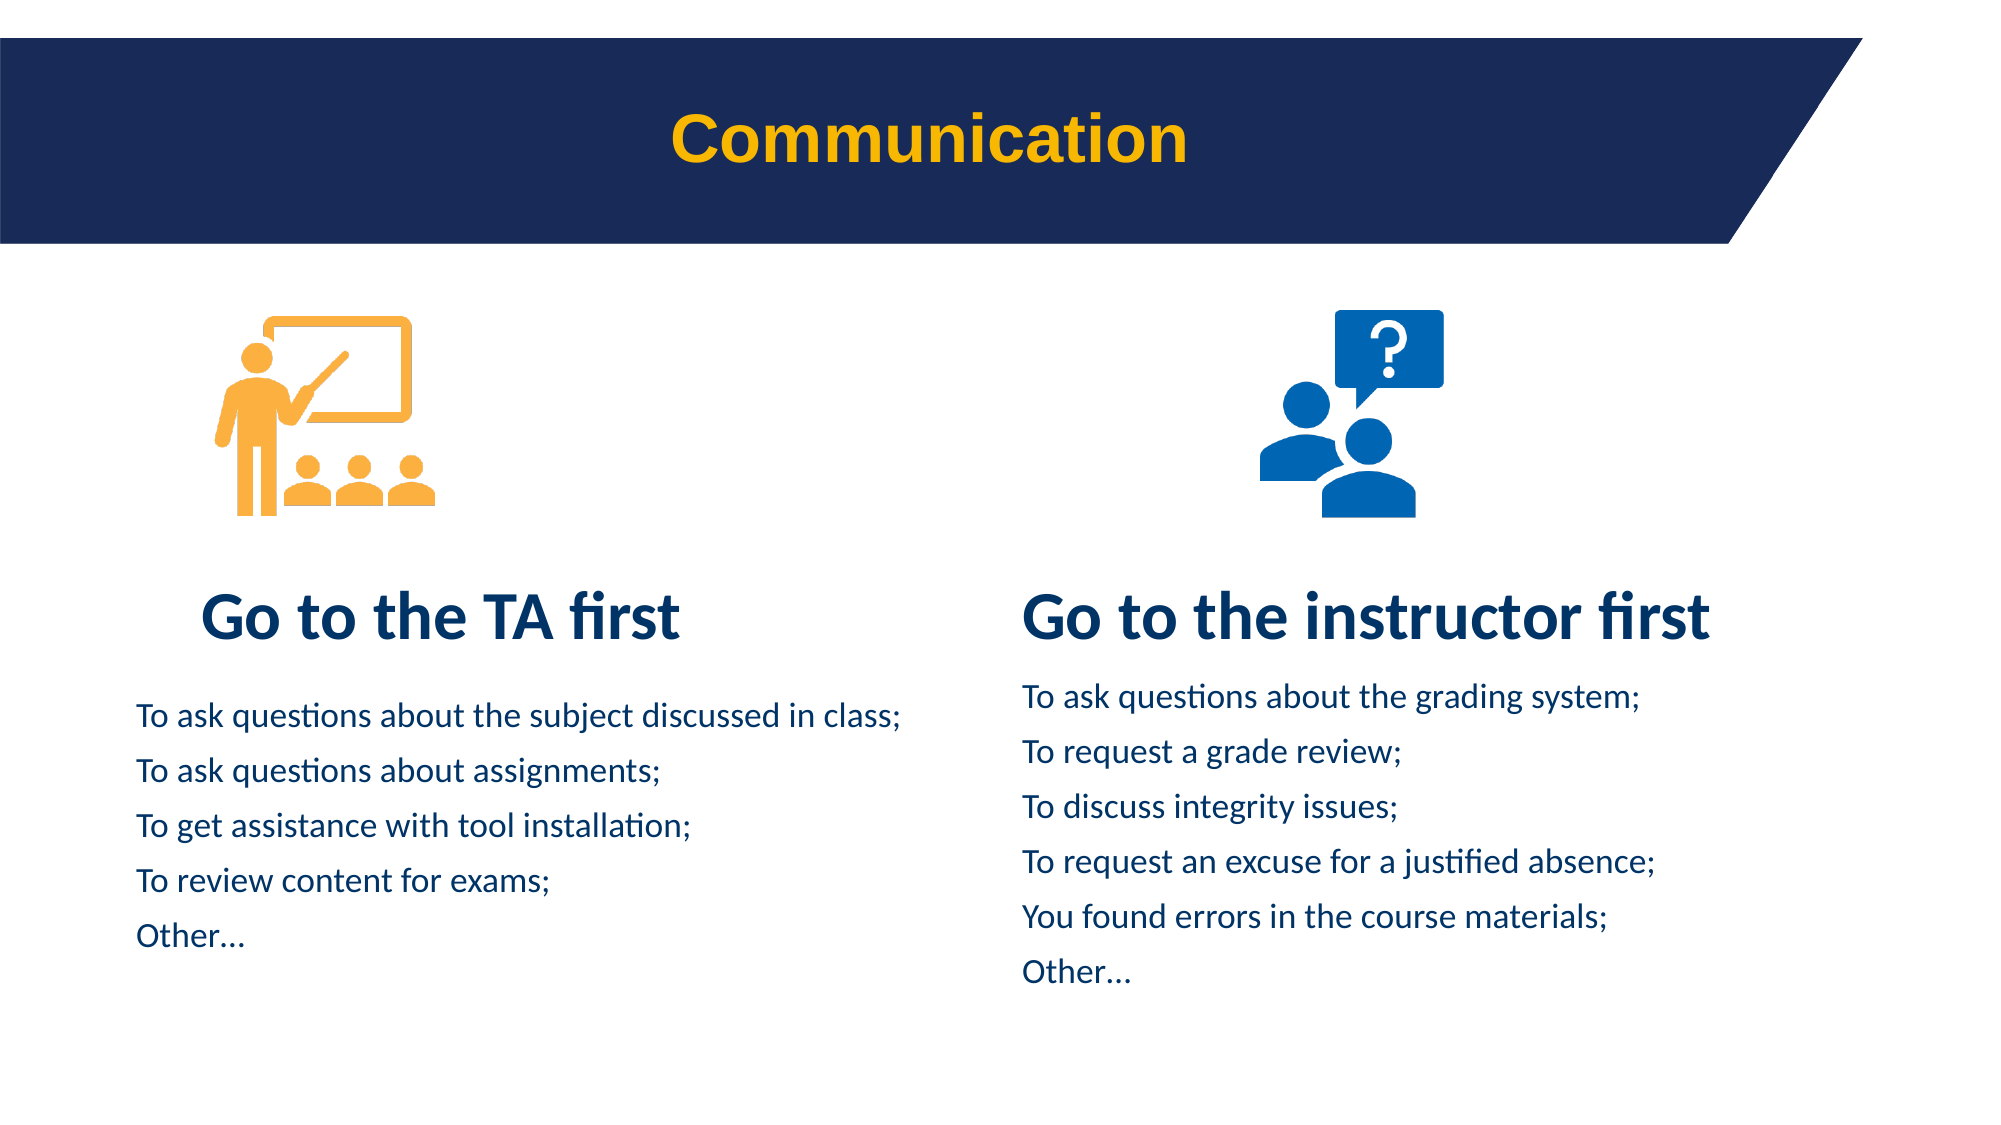

# Communication
Go to the TA first
To ask questions about the subject discussed in class;
To ask questions about assignments;
To get assistance with tool installation;
To review content for exams;
Other…
Go to the instructor first
To ask questions about the grading system;
To request a grade review;
To discuss integrity issues;
To request an excuse for a justified absence;
You found errors in the course materials;
Other…